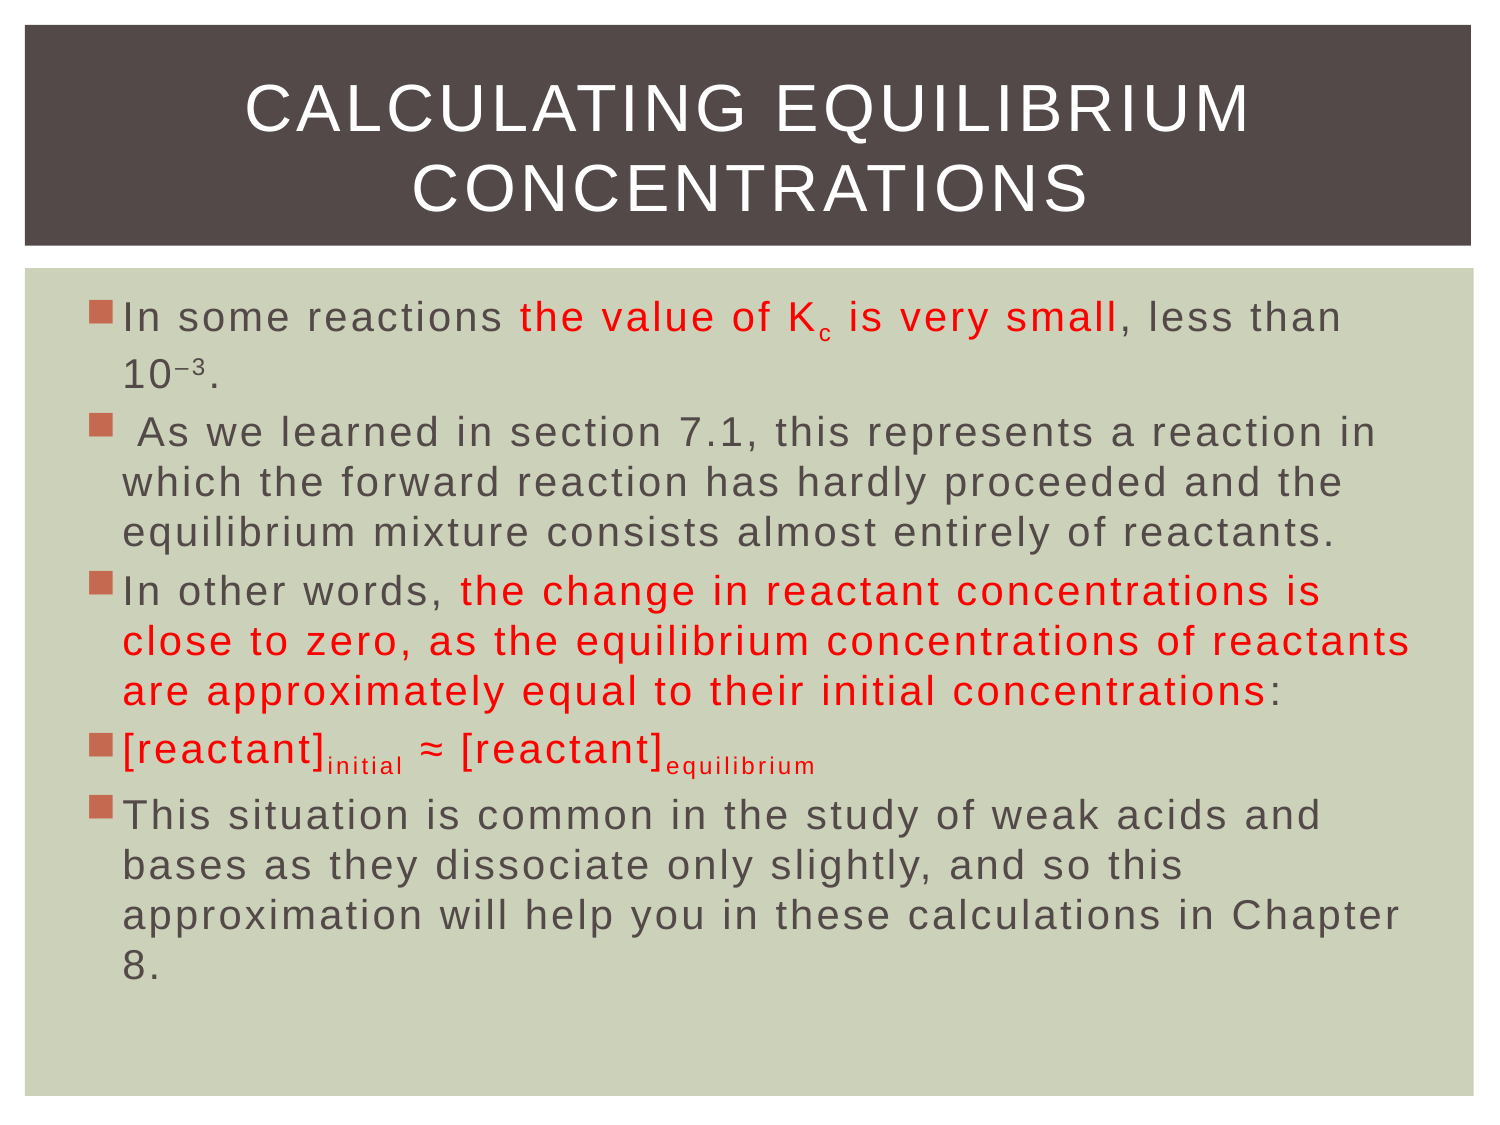

# Calculating equilibrium concentrations
In some reactions the value of Kc is very small, less than 10–3.
 As we learned in section 7.1, this represents a reaction in which the forward reaction has hardly proceeded and the equilibrium mixture consists almost entirely of reactants.
In other words, the change in reactant concentrations is close to zero, as the equilibrium concentrations of reactants are approximately equal to their initial concentrations:
[reactant]initial ≈ [reactant]equilibrium
This situation is common in the study of weak acids and bases as they dissociate only slightly, and so this approximation will help you in these calculations in Chapter 8.
126